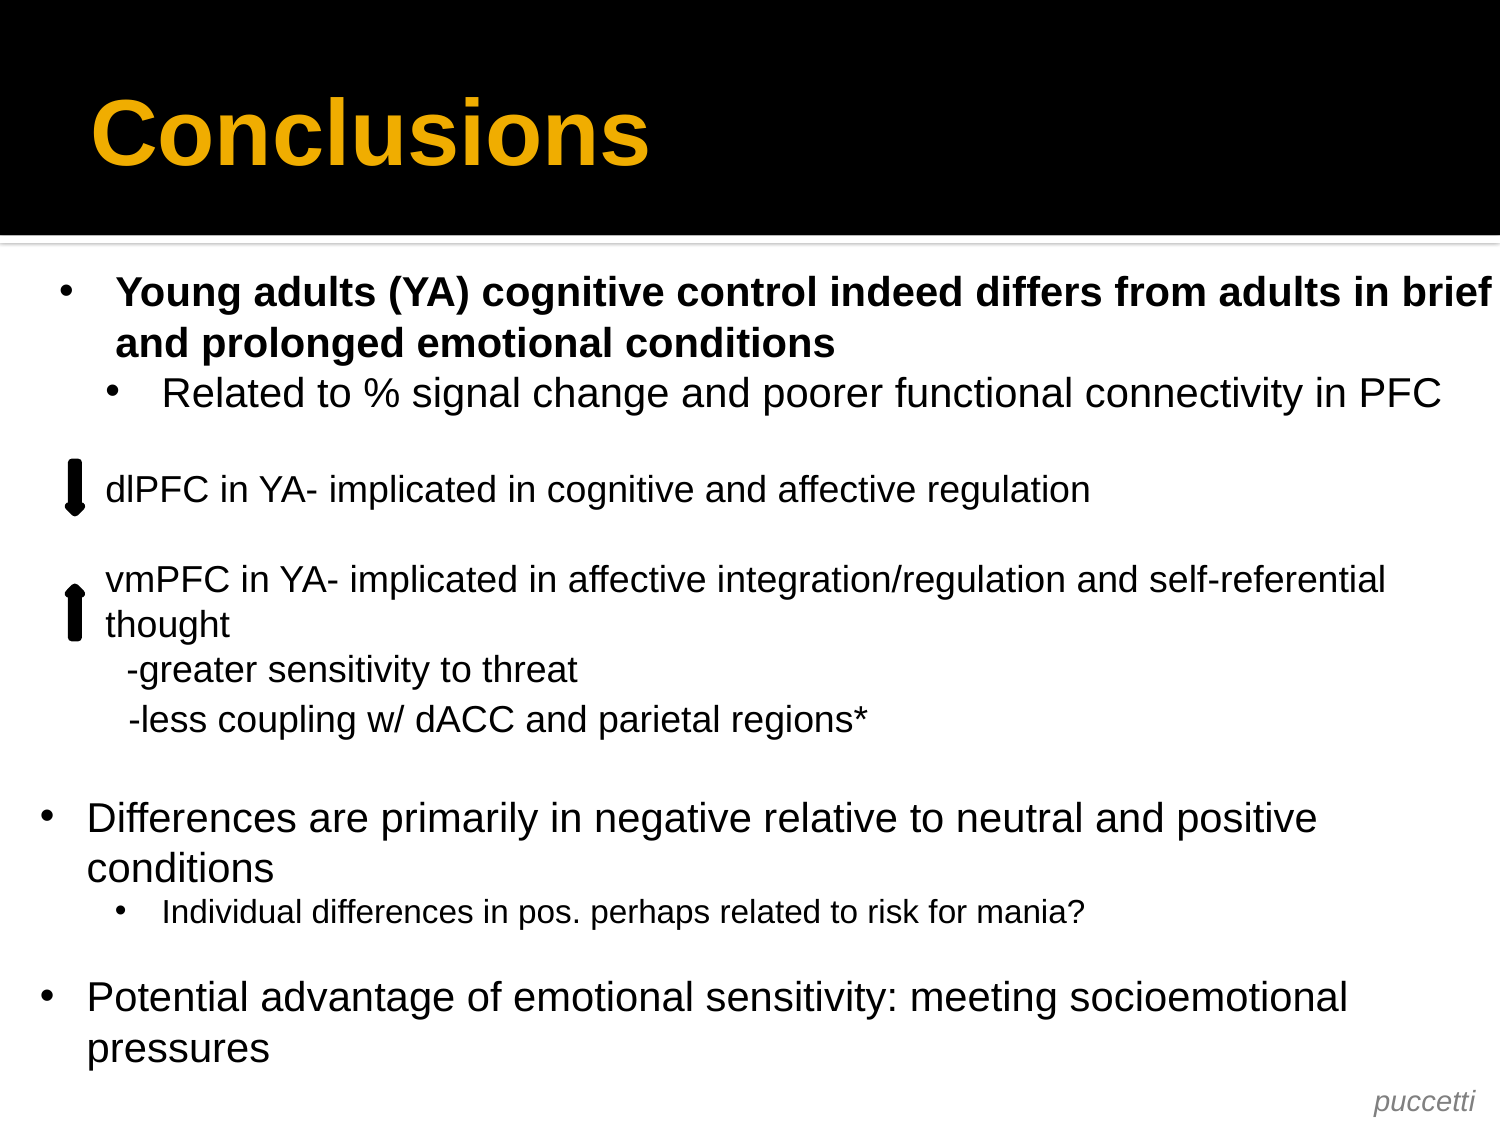

# Conclusions
Young adults (YA) cognitive control indeed differs from adults in brief and prolonged emotional conditions
Related to % signal change and poorer functional connectivity in PFC
dlPFC in YA- implicated in cognitive and affective regulation

vmPFC in YA- implicated in affective integration/regulation and self-referential thought
  -greater sensitivity to threat
  -less coupling w/ dACC and parietal regions*
Differences are primarily in negative relative to neutral and positive conditions
Individual differences in pos. perhaps related to risk for mania?
Potential advantage of emotional sensitivity: meeting socioemotional pressures

Disadvantage: vulnerable to poor decision-making
Courts: immature cognitive functioning plays a role in determining culpability*

puccetti